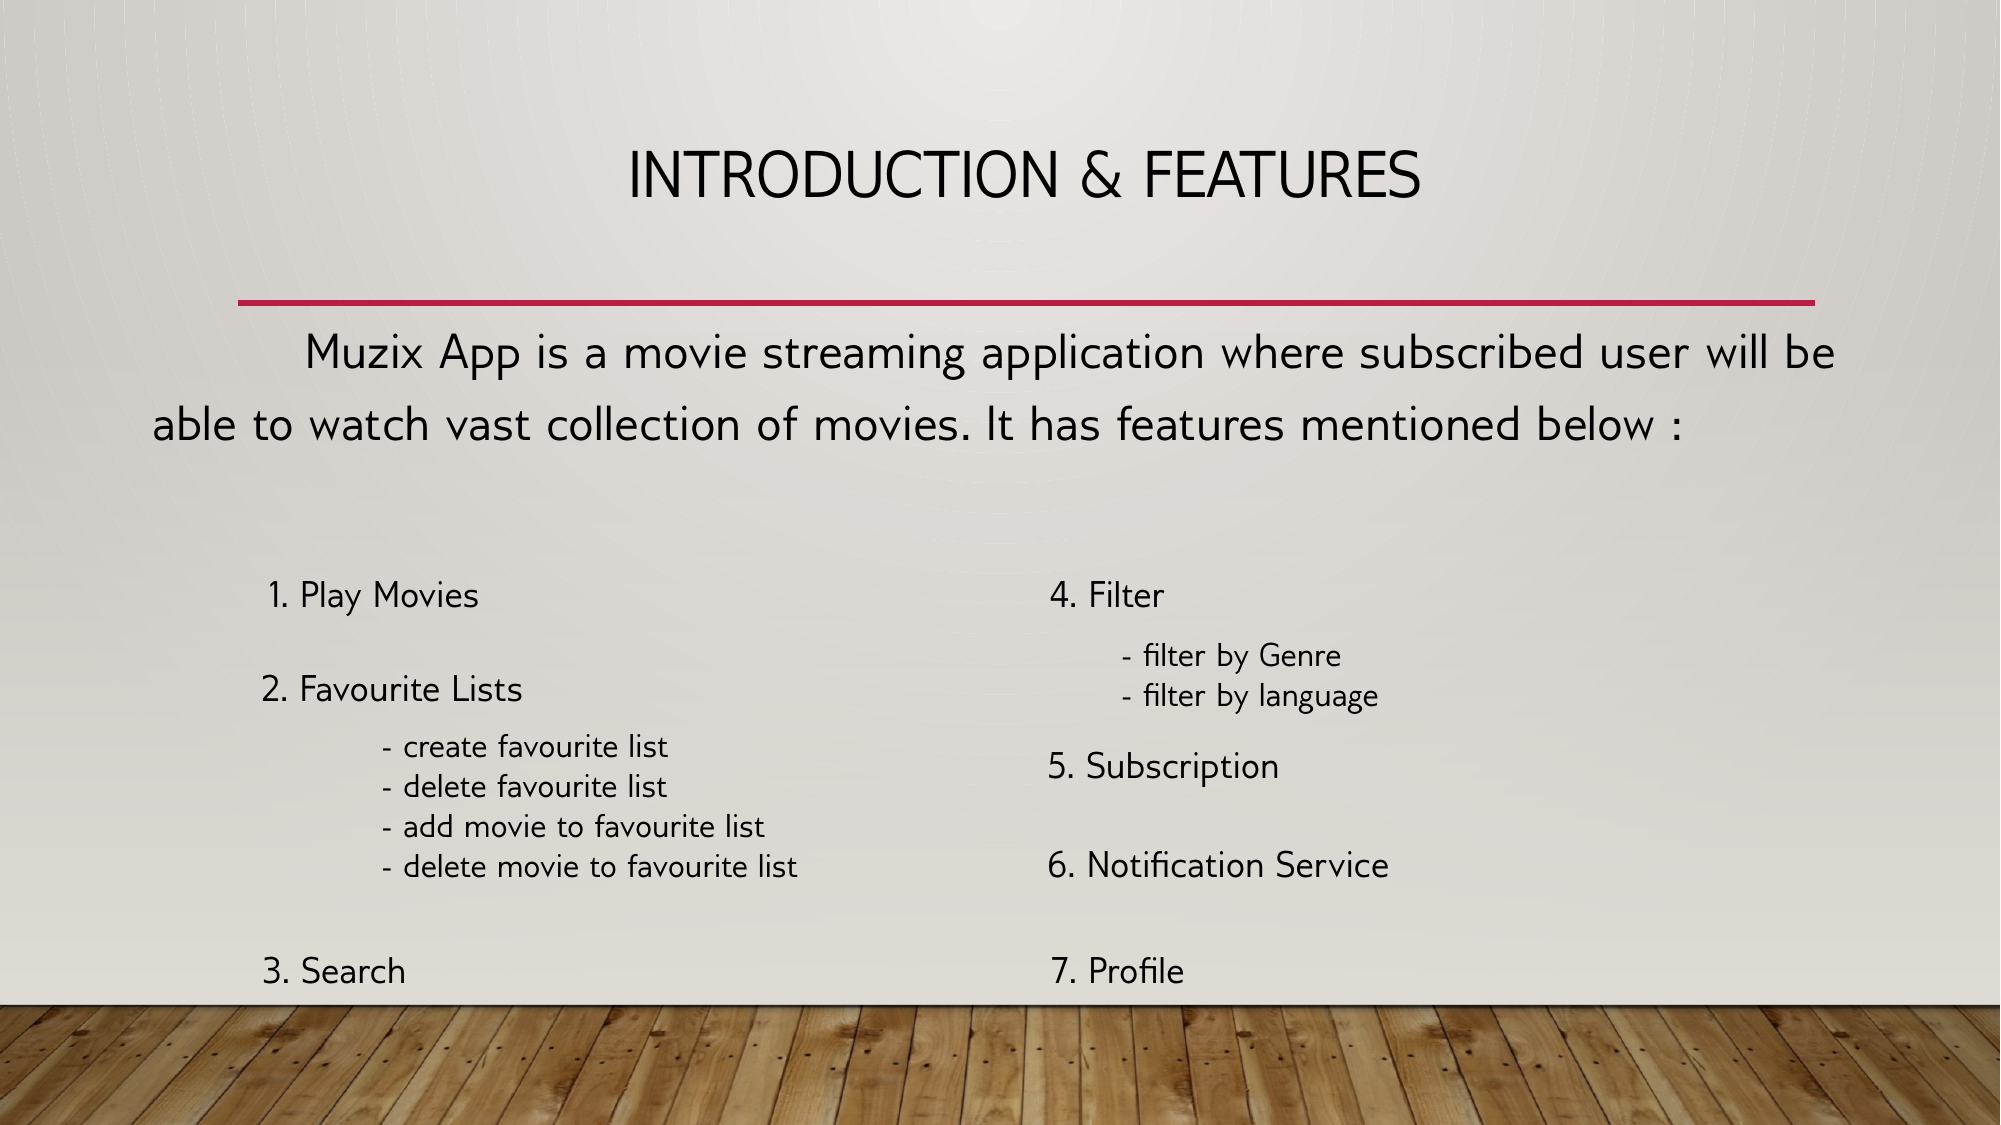

# Introduction & Features
	 Muzix App is a movie streaming application where subscribed user will be able to watch vast collection of movies. It has features mentioned below :

1. Play Movies
4. Filter
- filter by Genre
- filter by language
2. Favourite Lists
- create favourite list
- delete favourite list
- add movie to favourite list
- delete movie to favourite list
5. Subscription
6. Notification Service
3. Search
7. Profile